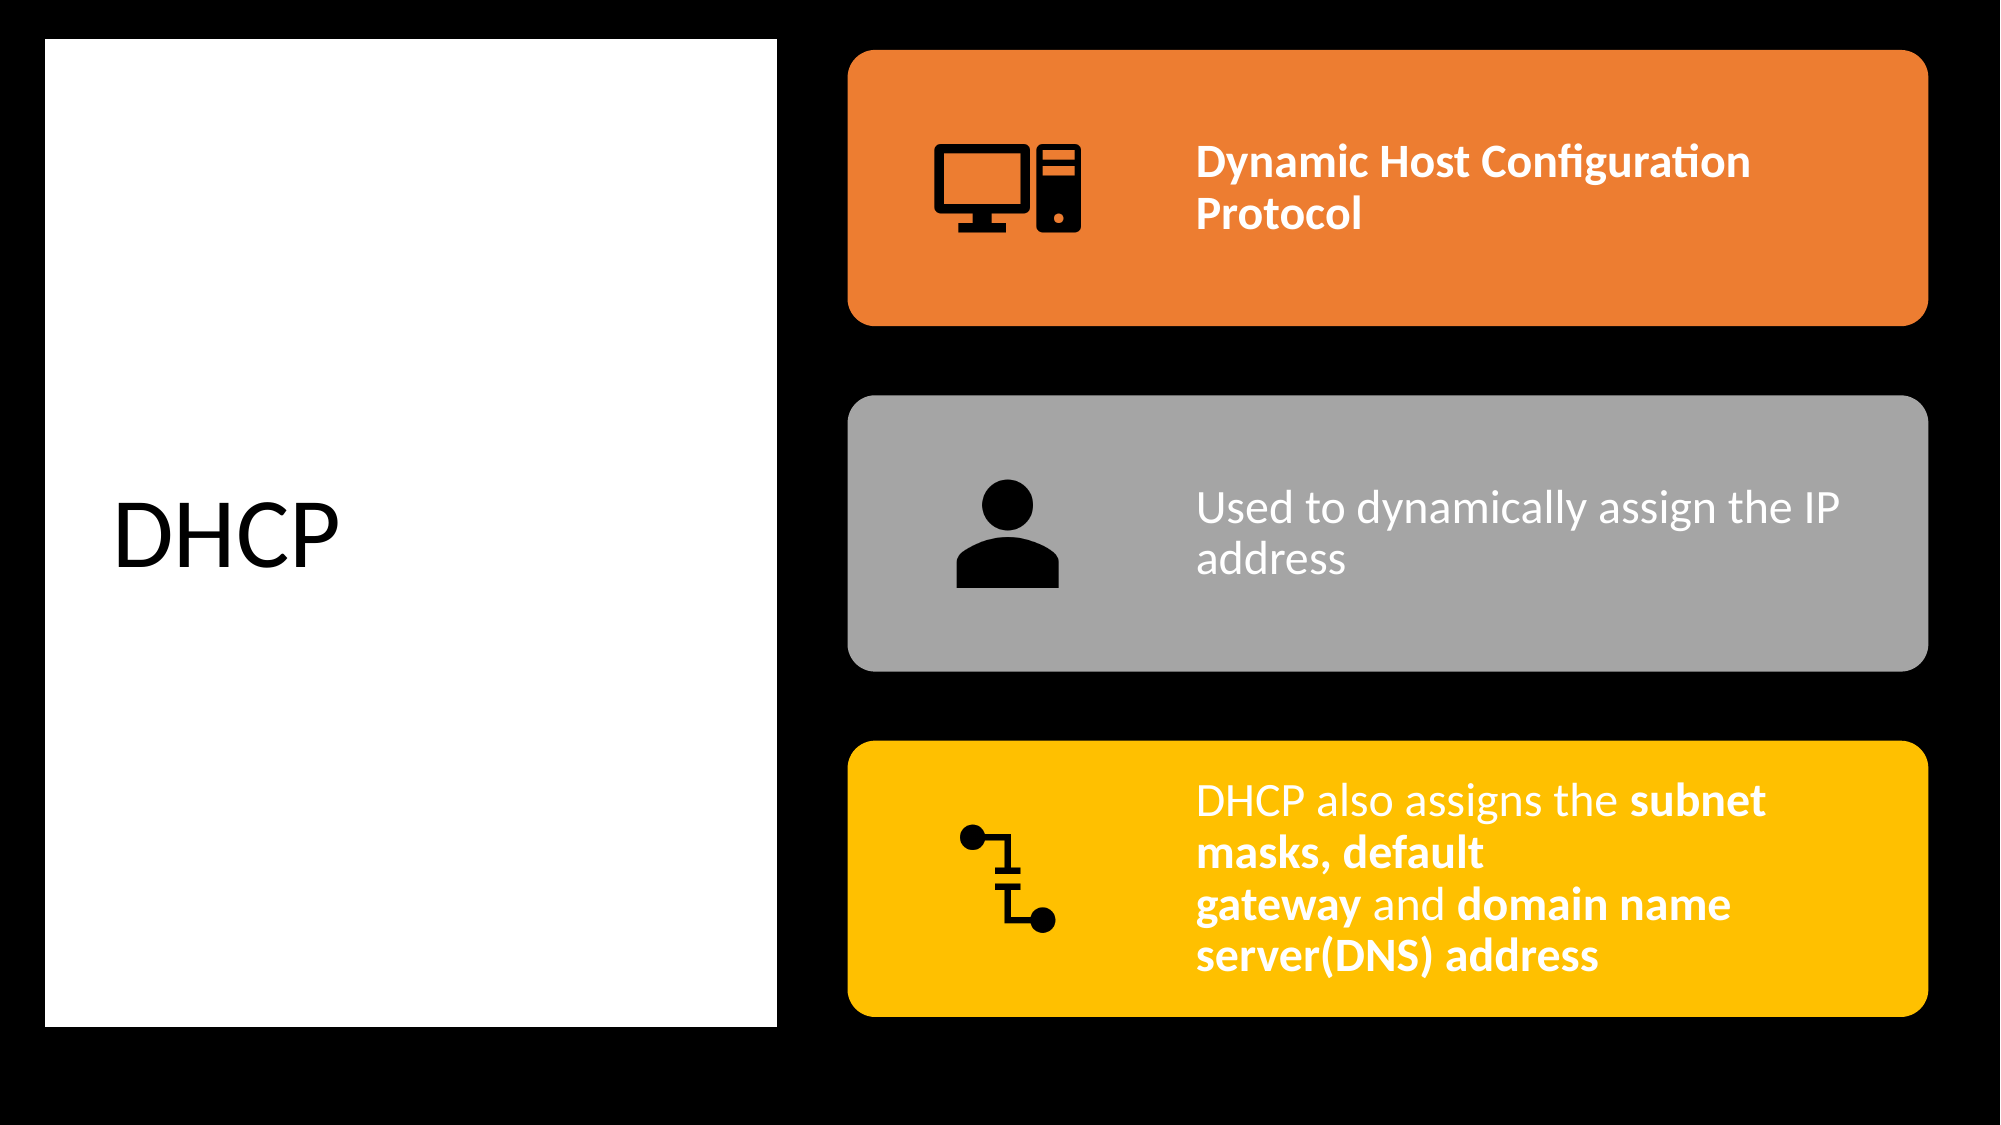

Dynamic Host Configuration Protocol
Used to dynamically assign the IP address
DHCP also assigns the subnet masks, default gateway and domain name server(DNS) address
# DHCP